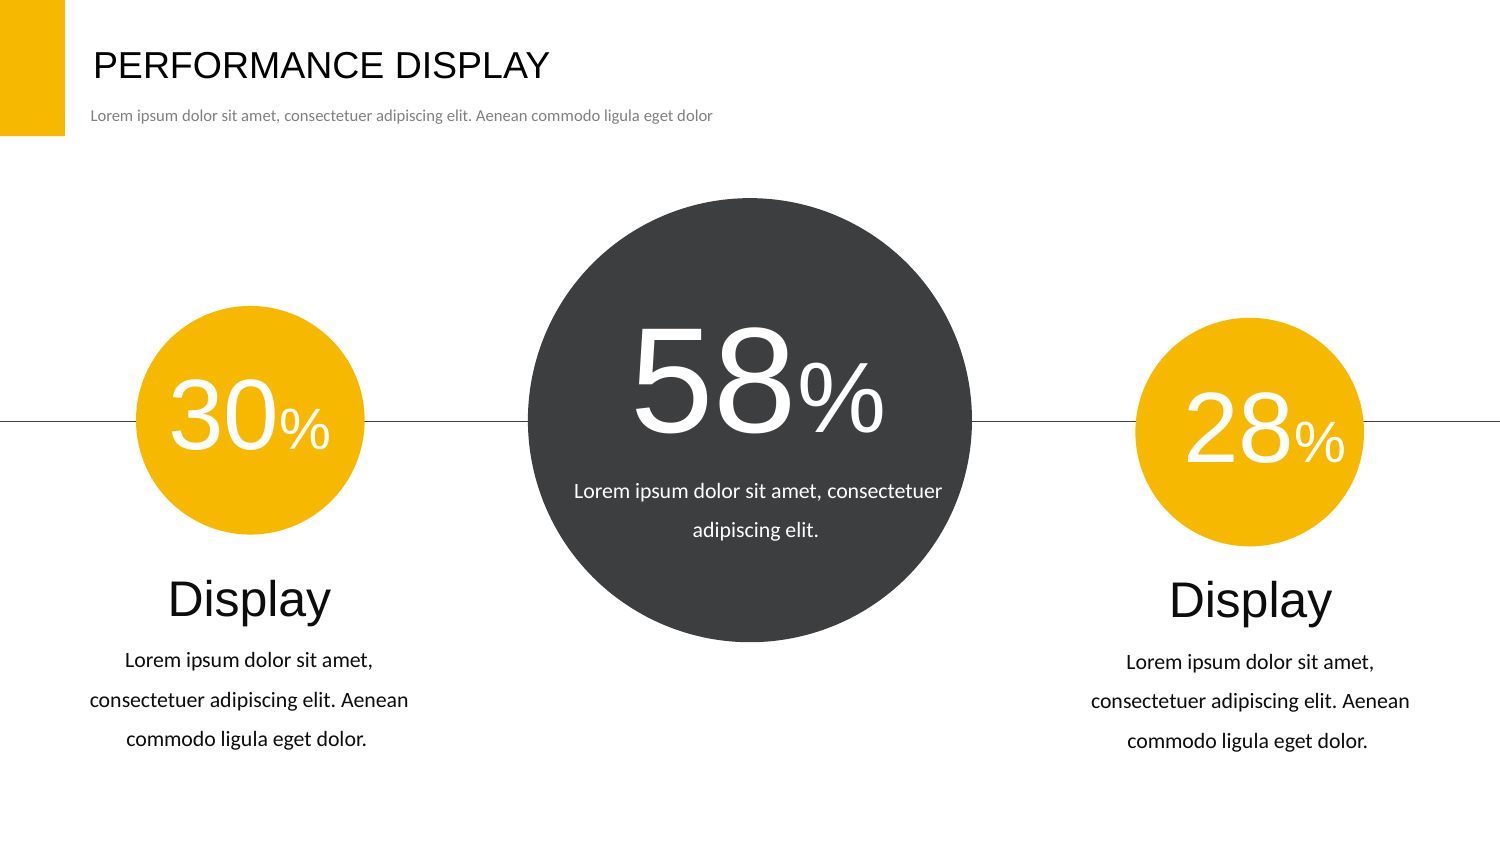

PERFORMANCE DISPLAY
Lorem ipsum dolor sit amet, consectetuer adipiscing elit. Aenean commodo ligula eget dolor

58%

30%
28%
Lorem ipsum dolor sit amet, consectetuer adipiscing elit.
Display
Display
Lorem ipsum dolor sit amet, consectetuer adipiscing elit. Aenean commodo ligula eget dolor.
Lorem ipsum dolor sit amet, consectetuer adipiscing elit. Aenean commodo ligula eget dolor.